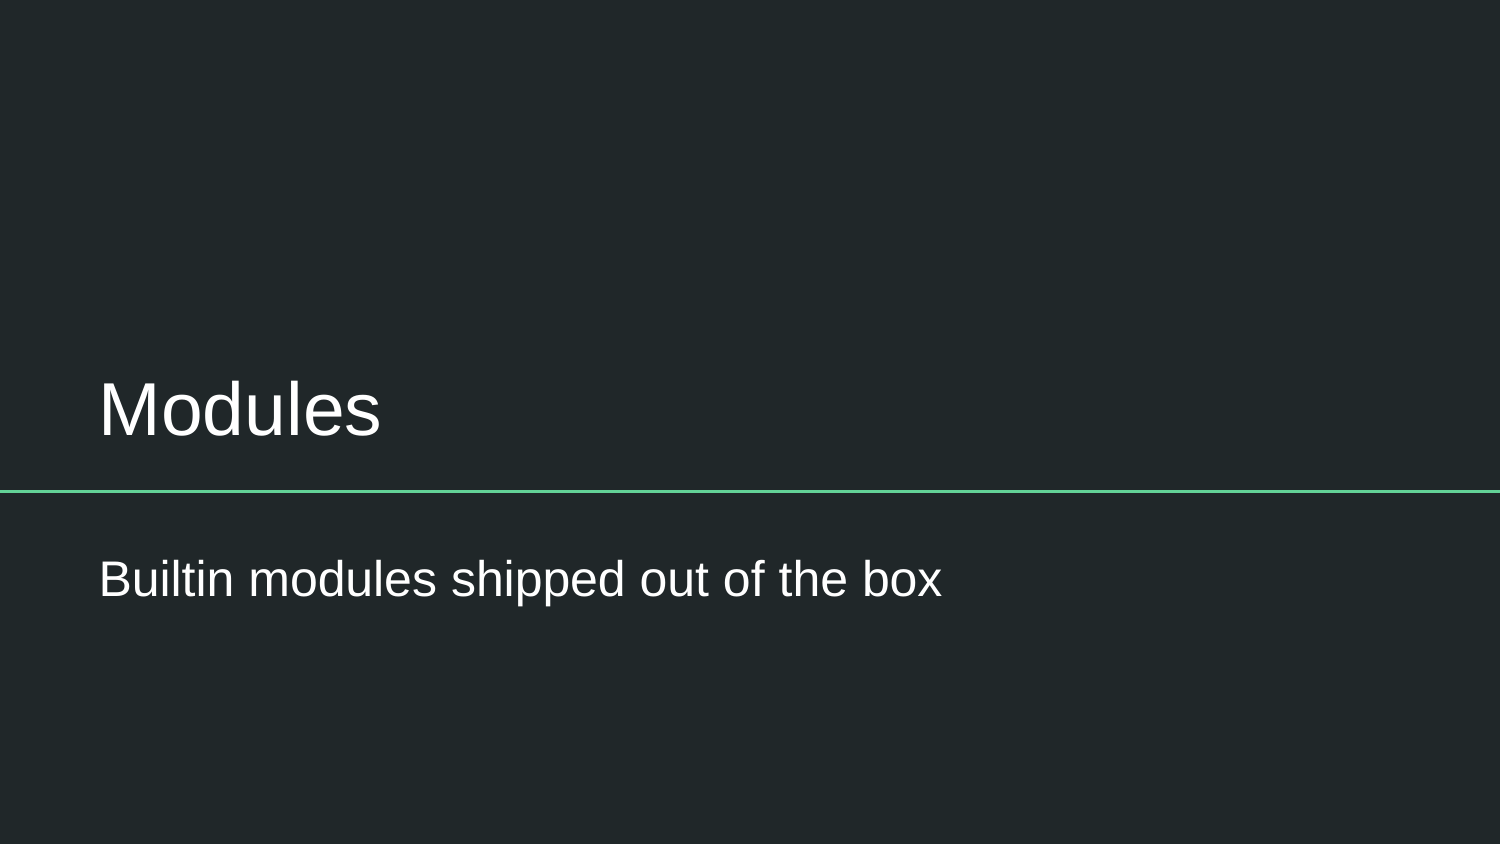

# Modules
Builtin modules shipped out of the box